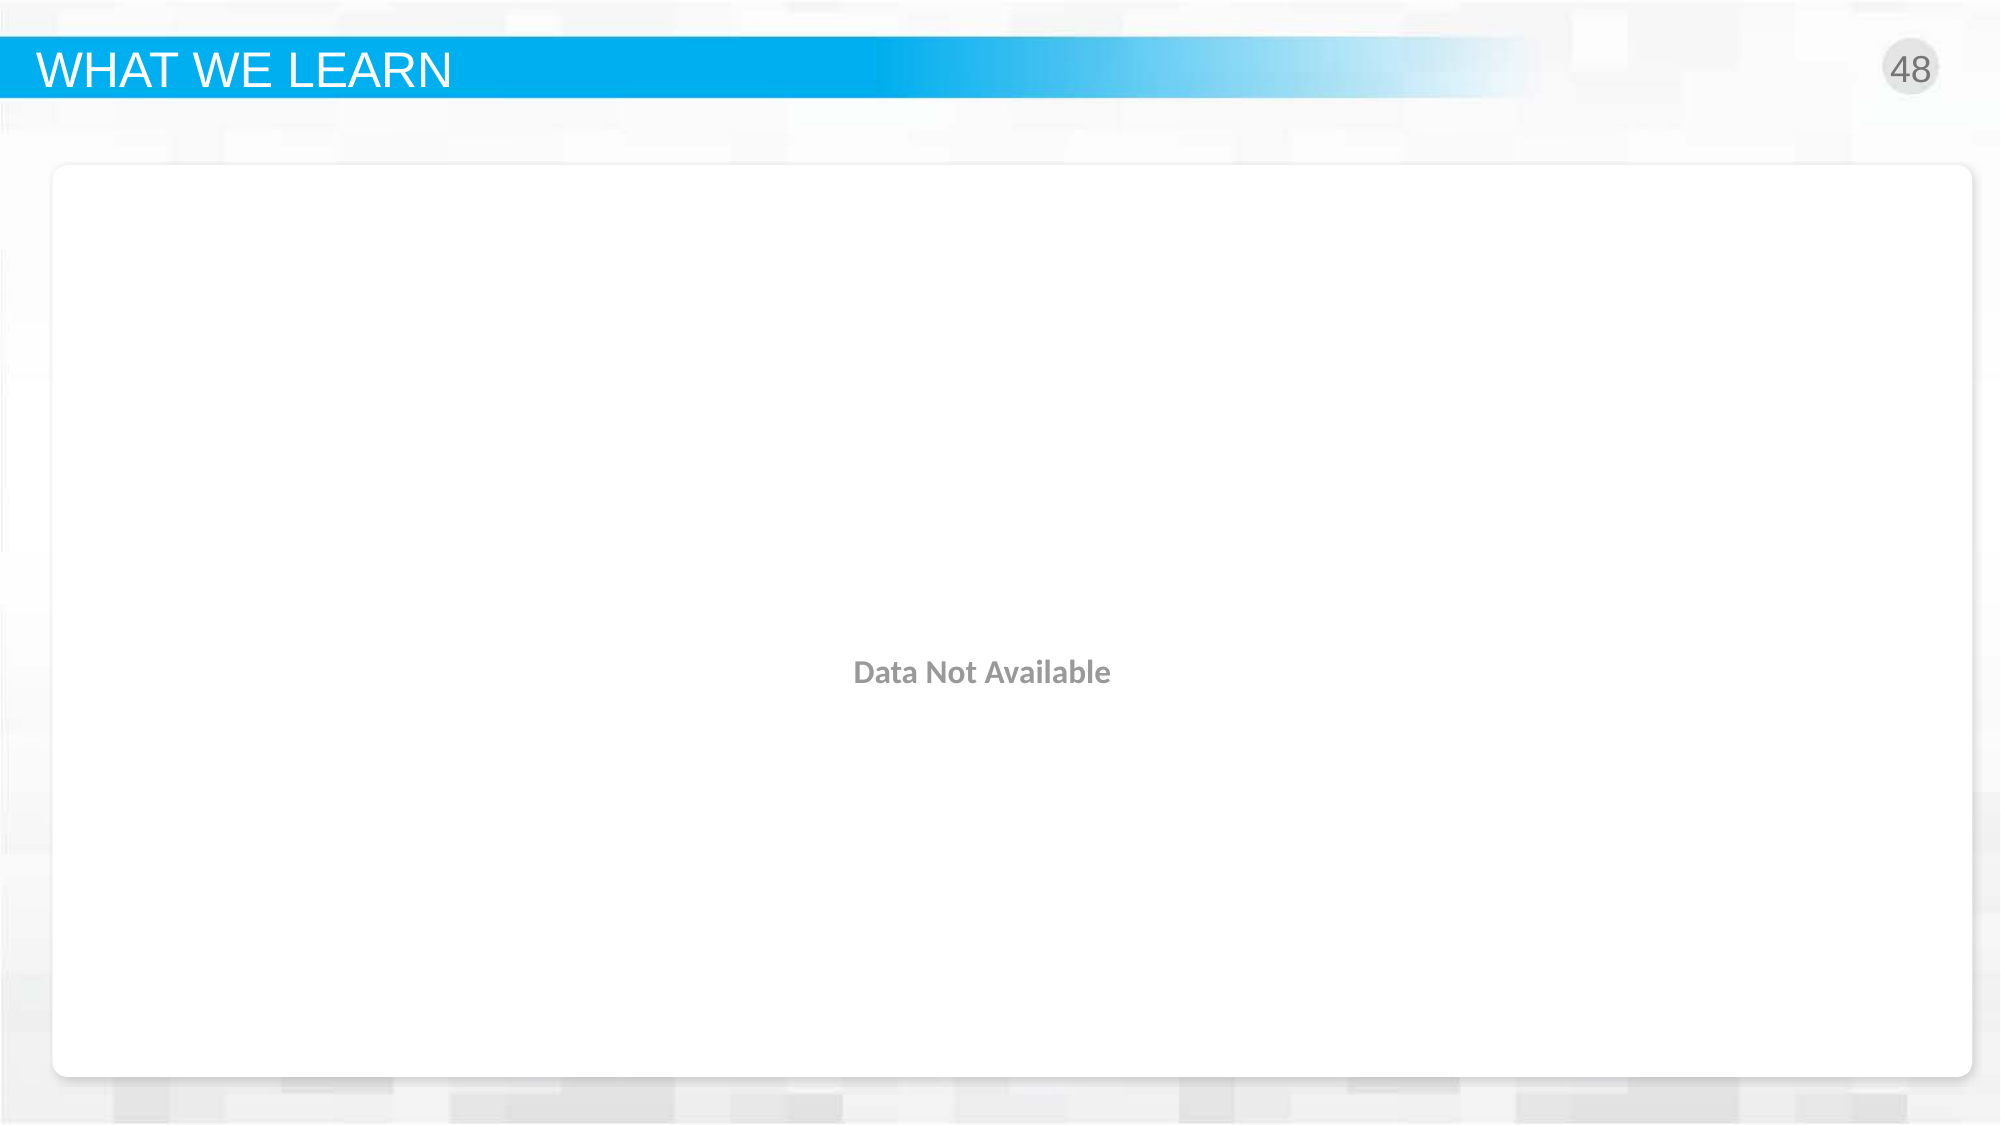

WHAT WE LEARN
48

Data Not Available